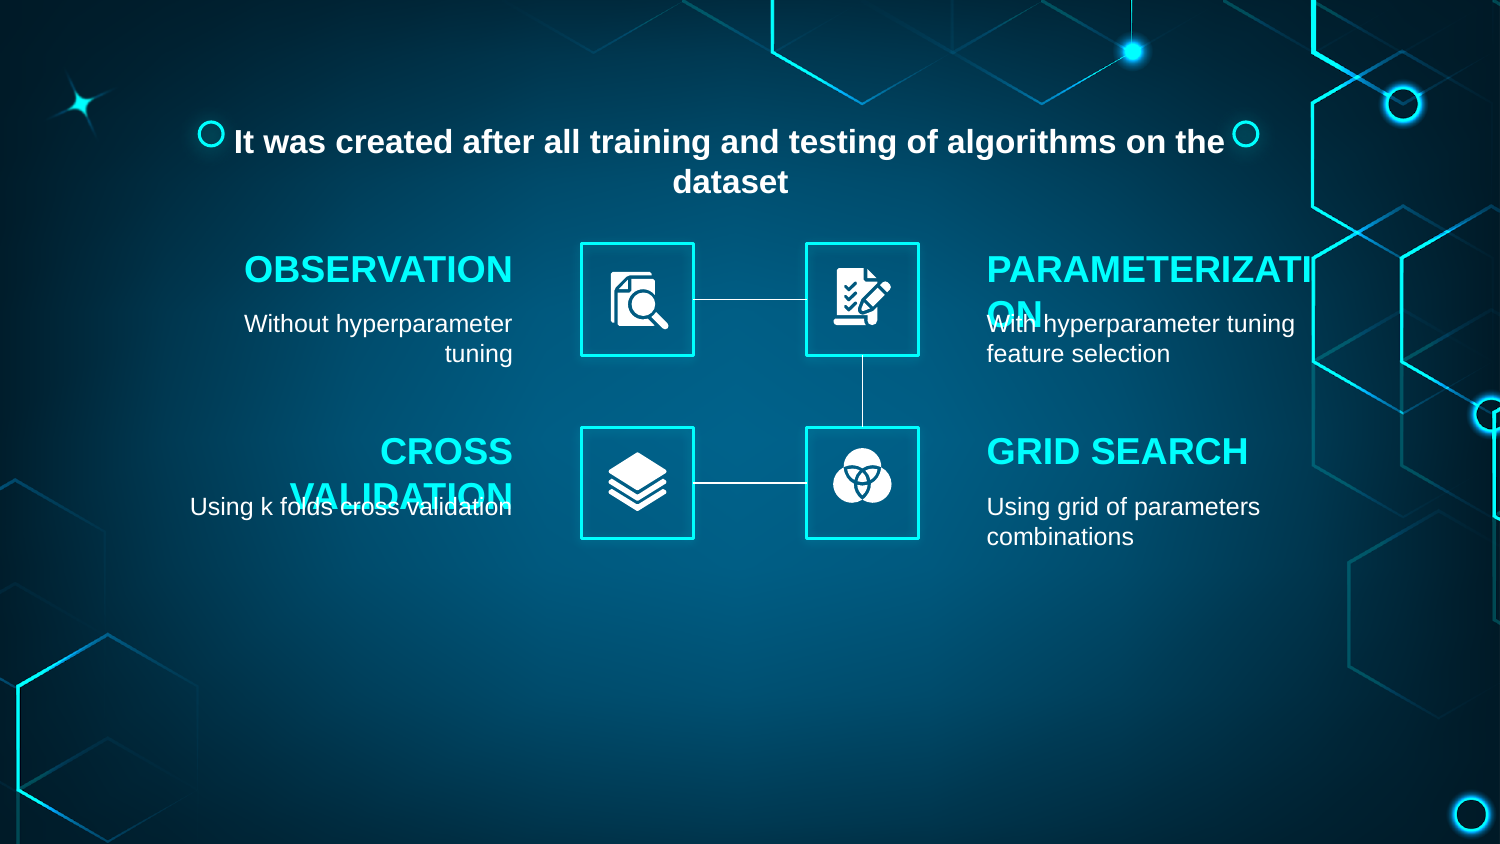

# It was created after all training and testing of algorithms on the dataset

OBSERVATION
PARAMETERIZATION

Without hyperparameter tuning
With hyperparameter tuning feature selection
CROSS VALIDATION
GRID SEARCH

Using k folds cross validation
Using grid of parameters combinations